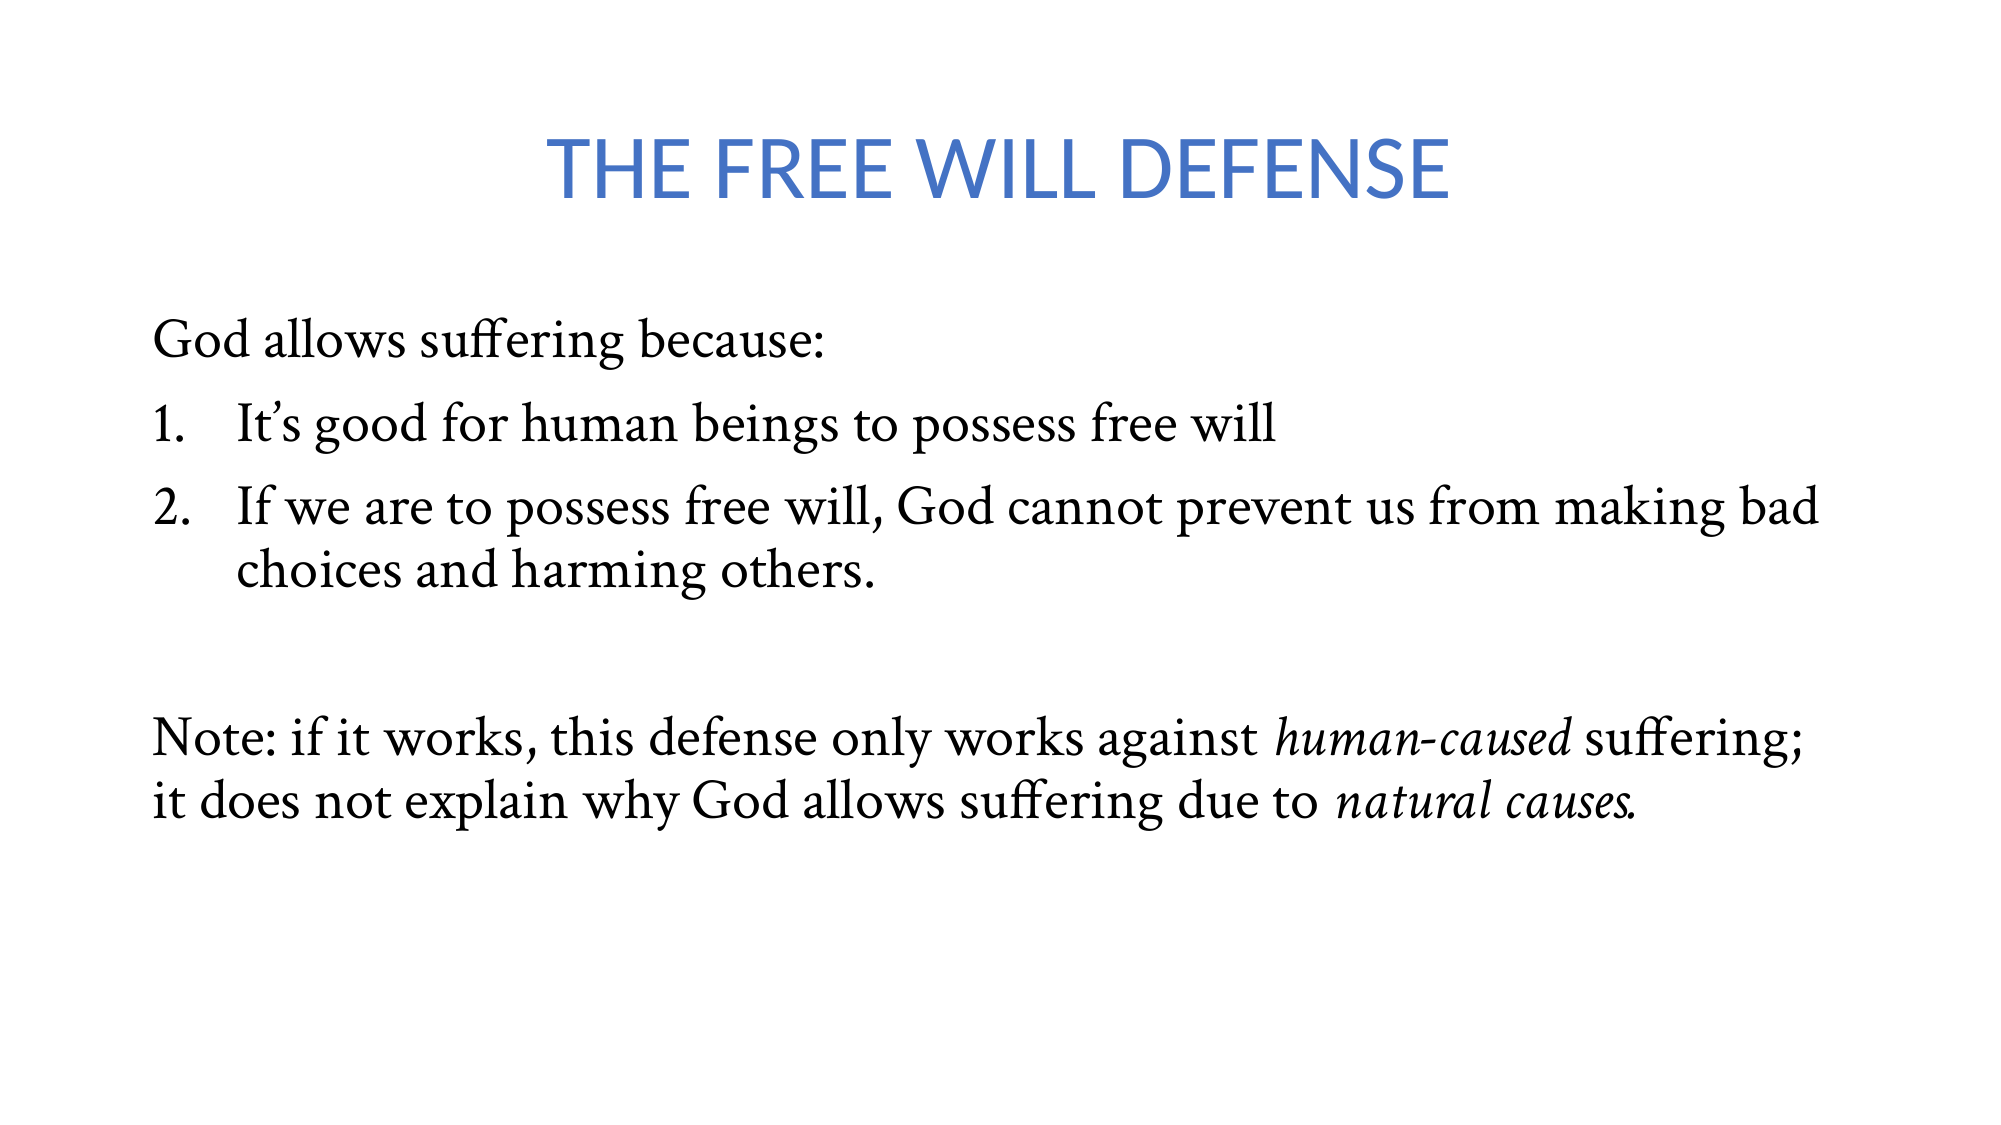

# THE FREE WILL DEFENSE
God allows suffering because:
It’s good for human beings to possess free will
If we are to possess free will, God cannot prevent us from making bad choices and harming others.

Note: if it works, this defense only works against human-caused suffering; it does not explain why God allows suffering due to natural causes.